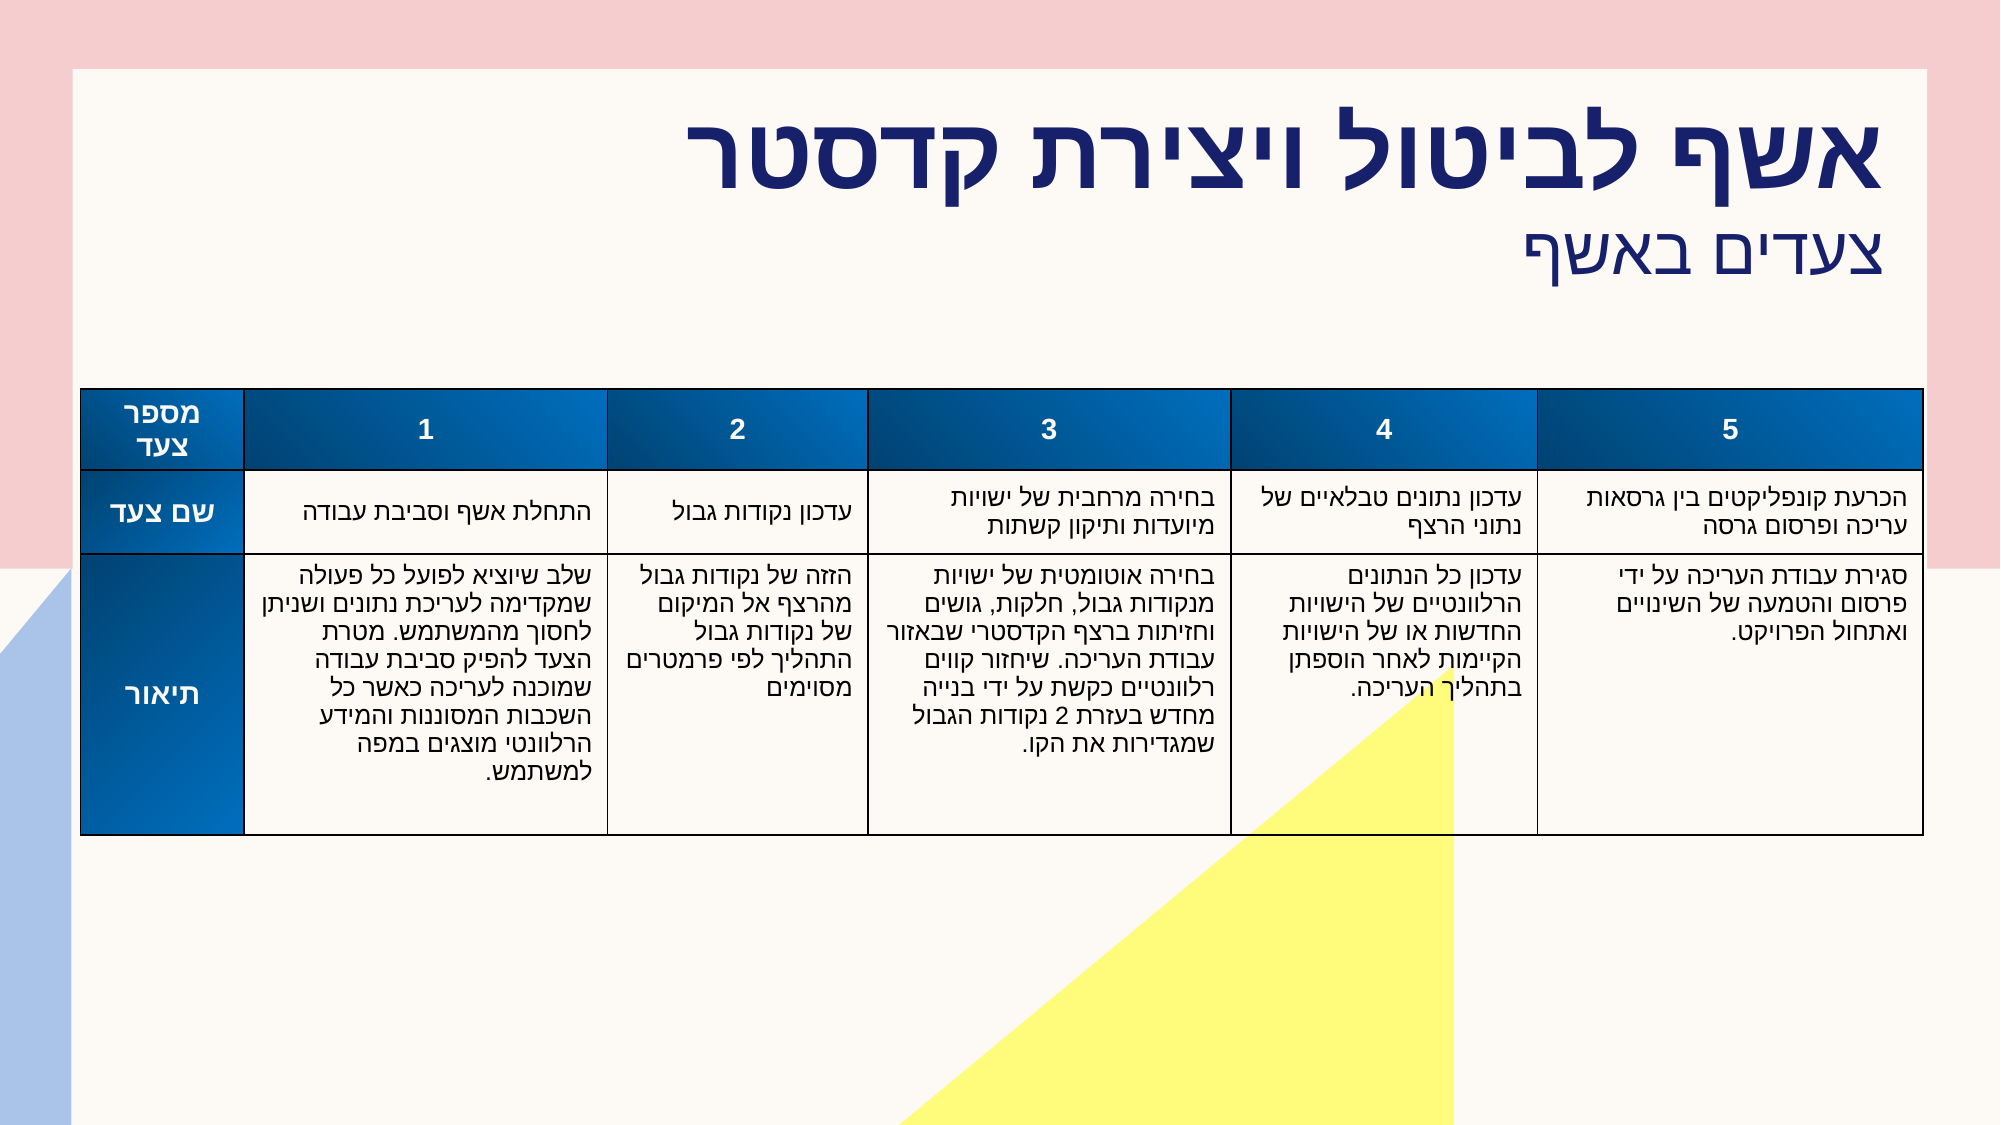

אשף לביטול ויצירת קדסטר
צעדים באשף
| מספר צעד | 1 | 2 | 3 | 4 | 5 |
| --- | --- | --- | --- | --- | --- |
| שם צעד | התחלת אשף וסביבת עבודה | עדכון נקודות גבול | בחירה מרחבית של ישויות מיועדות ותיקון קשתות | עדכון נתונים טבלאיים של נתוני הרצף | הכרעת קונפליקטים בין גרסאות עריכה ופרסום גרסה |
| תיאור | שלב שיוציא לפועל כל פעולה שמקדימה לעריכת נתונים ושניתן לחסוך מהמשתמש. מטרת הצעד להפיק סביבת עבודה שמוכנה לעריכה כאשר כל השכבות המסוננות והמידע הרלוונטי מוצגים במפה למשתמש. | הזזה של נקודות גבול מהרצף אל המיקום של נקודות גבול התהליך לפי פרמטרים מסוימים | בחירה אוטומטית של ישויות מנקודות גבול, חלקות, גושים וחזיתות ברצף הקדסטרי שבאזור עבודת העריכה. שיחזור קווים רלוונטיים כקשת על ידי בנייה מחדש בעזרת 2 נקודות הגבול שמגדירות את הקו. | עדכון כל הנתונים הרלוונטיים של הישויות החדשות או של הישויות הקיימות לאחר הוספתן בתהליך העריכה. | סגירת עבודת העריכה על ידי פרסום והטמעה של השינויים ואתחול הפרויקט. |